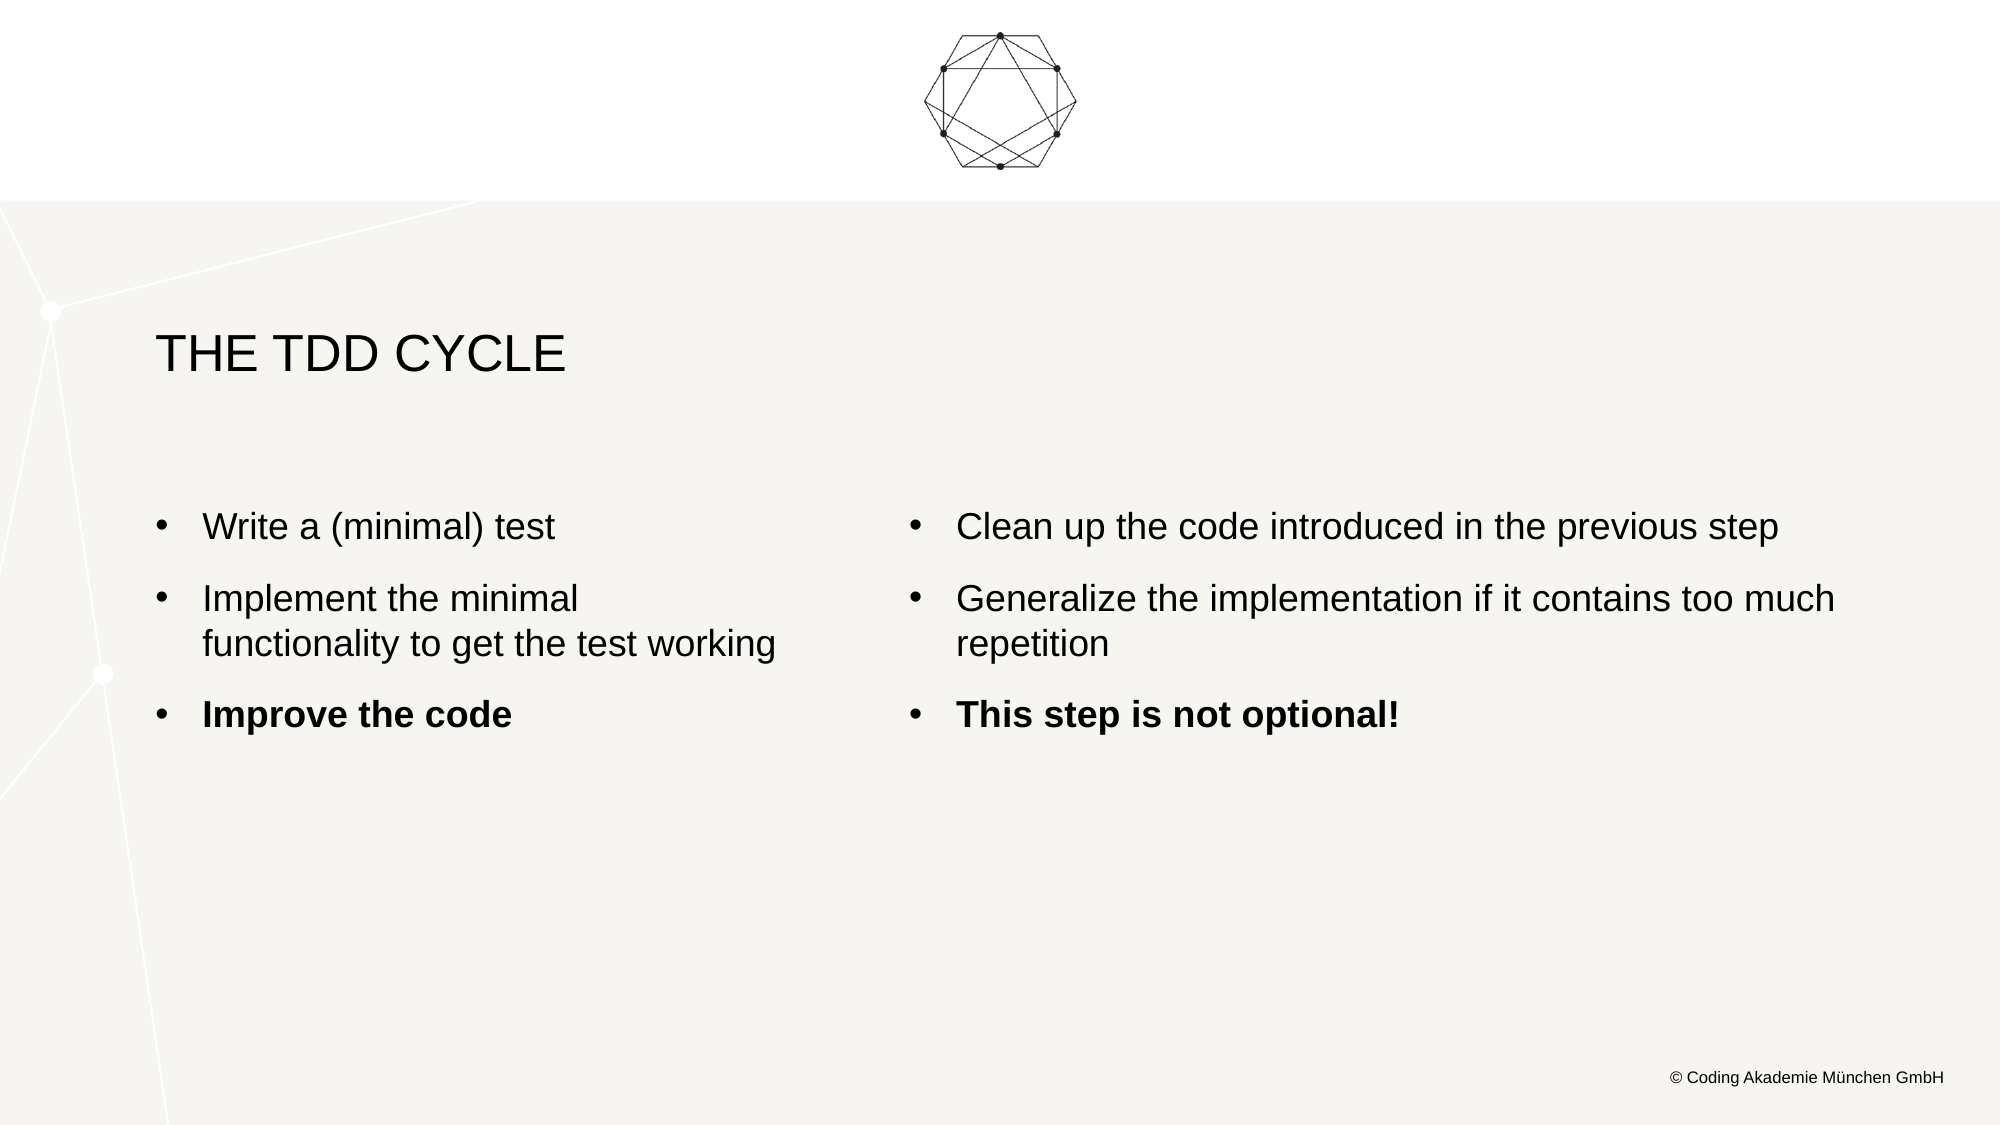

# The TDD Cycle
Write a (minimal) test
Implement the minimal functionality to get the test working
Improve the code
Clean up the code introduced in the previous step
Generalize the implementation if it contains too much repetition
This step is not optional!
© Coding Akademie München GmbH